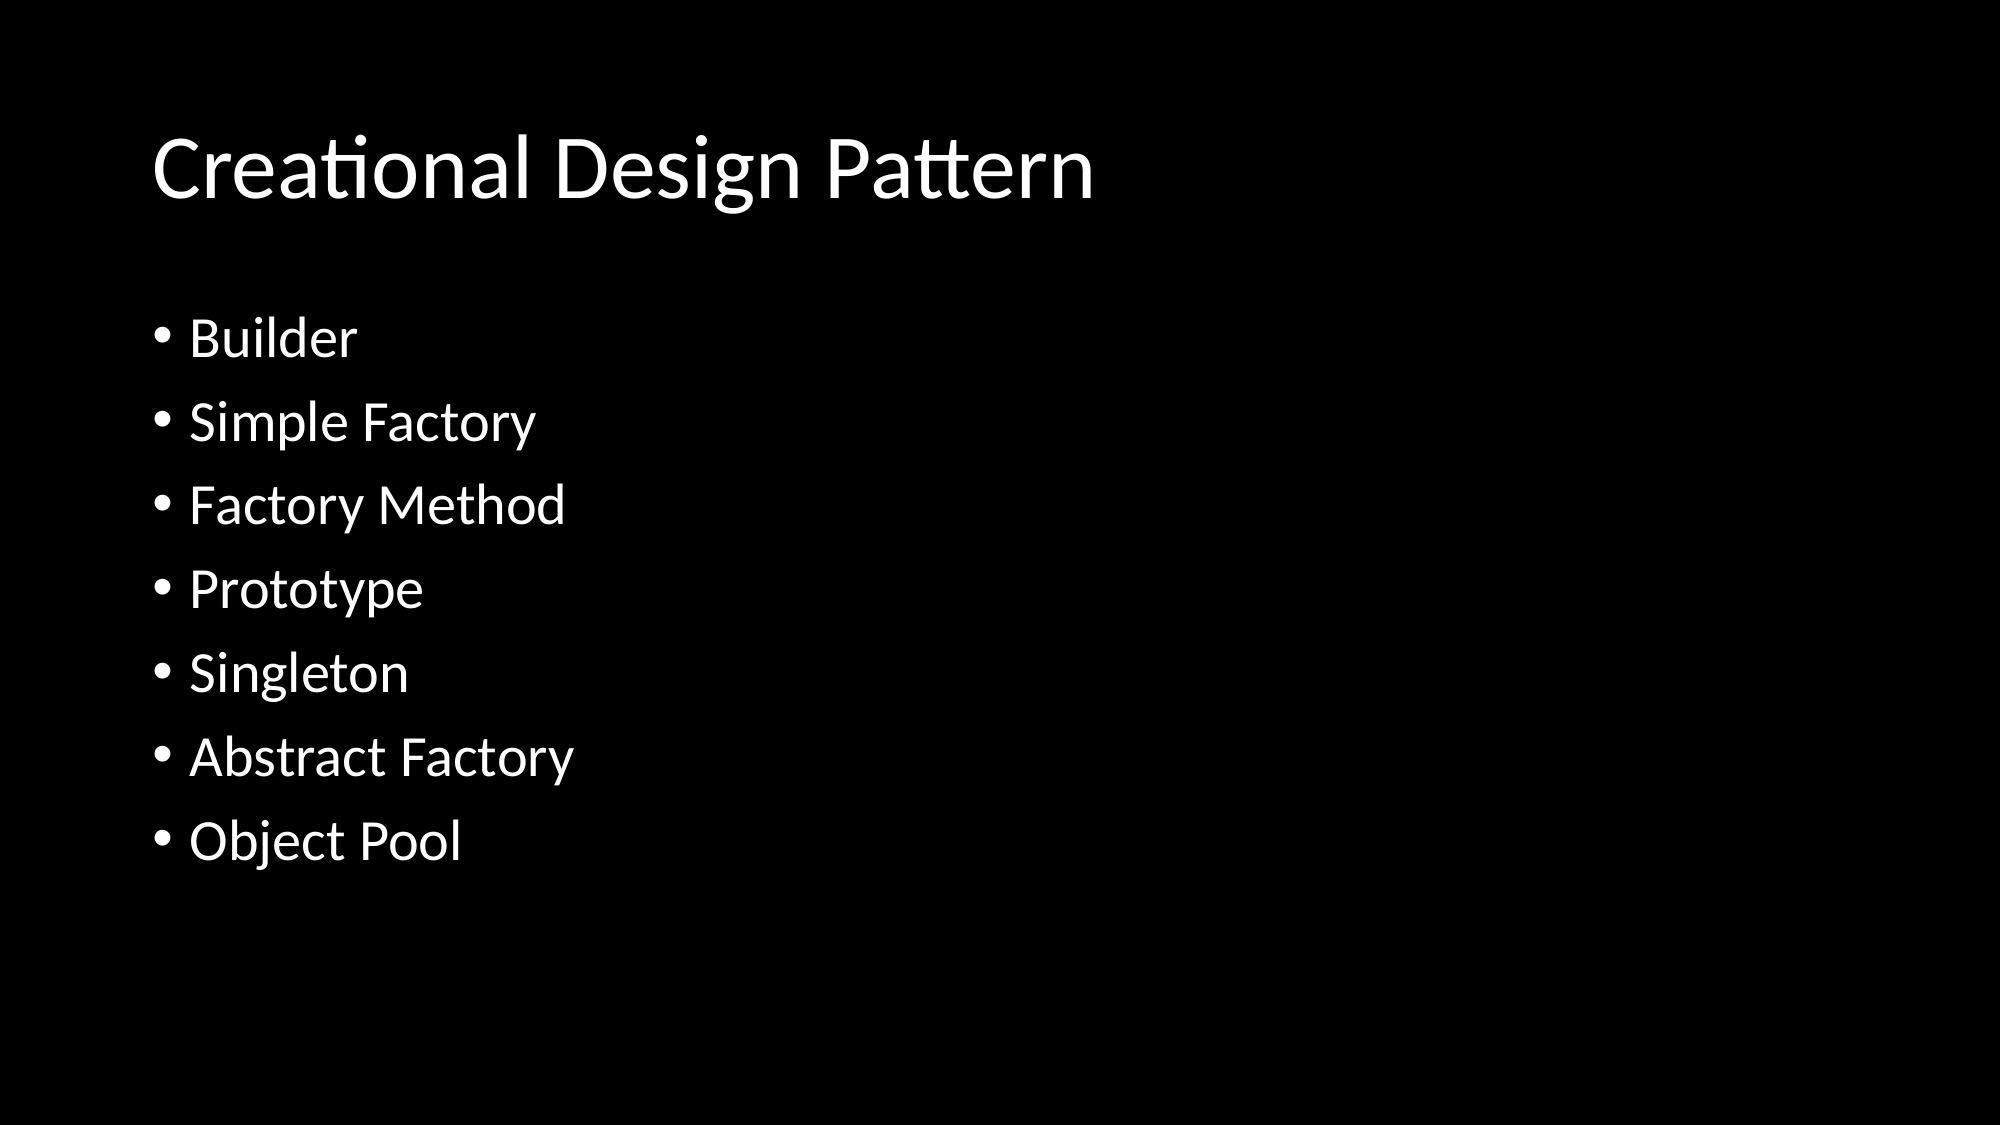

# Creational Design Pattern
Builder
Simple Factory
Factory Method
Prototype
Singleton
Abstract Factory
Object Pool